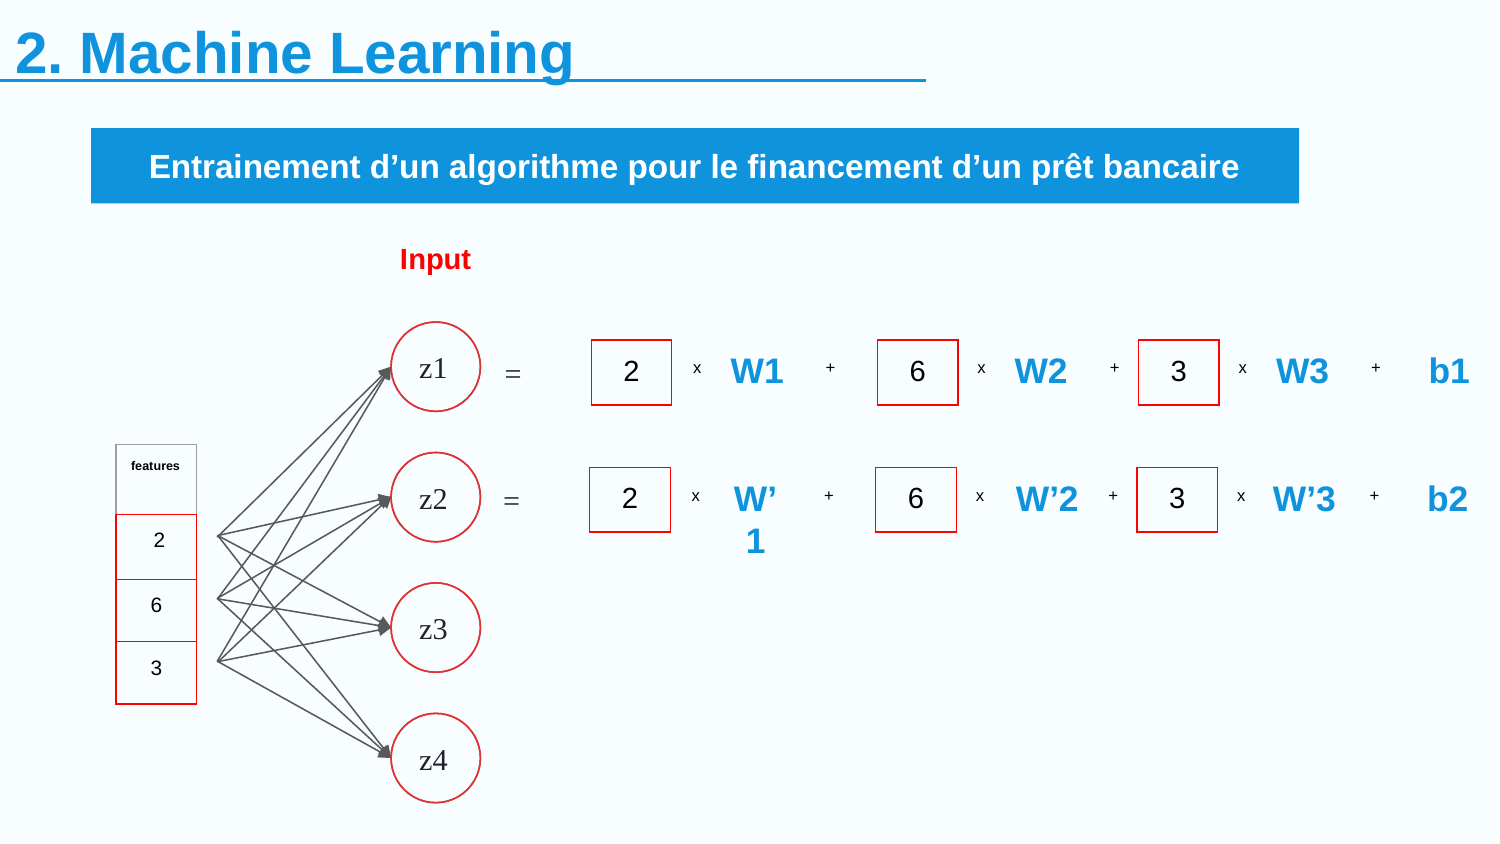

2. Machine Learning
Entrainement d’un algorithme pour le financement d’un prêt bancaire
Input

z1
W1
W2
W3
b1
  =
| 2 |
| --- |
| 6 |
| --- |
| 3 |
| --- |
x
+
x
+
x
+
| features |
| --- |
| 2 |
| 6 |
| 3 |

z2
W’1
W’2
W’3
b2
  =
| 2 |
| --- |
| 6 |
| --- |
| 3 |
| --- |
x
+
x
+
x
+

z3

z4